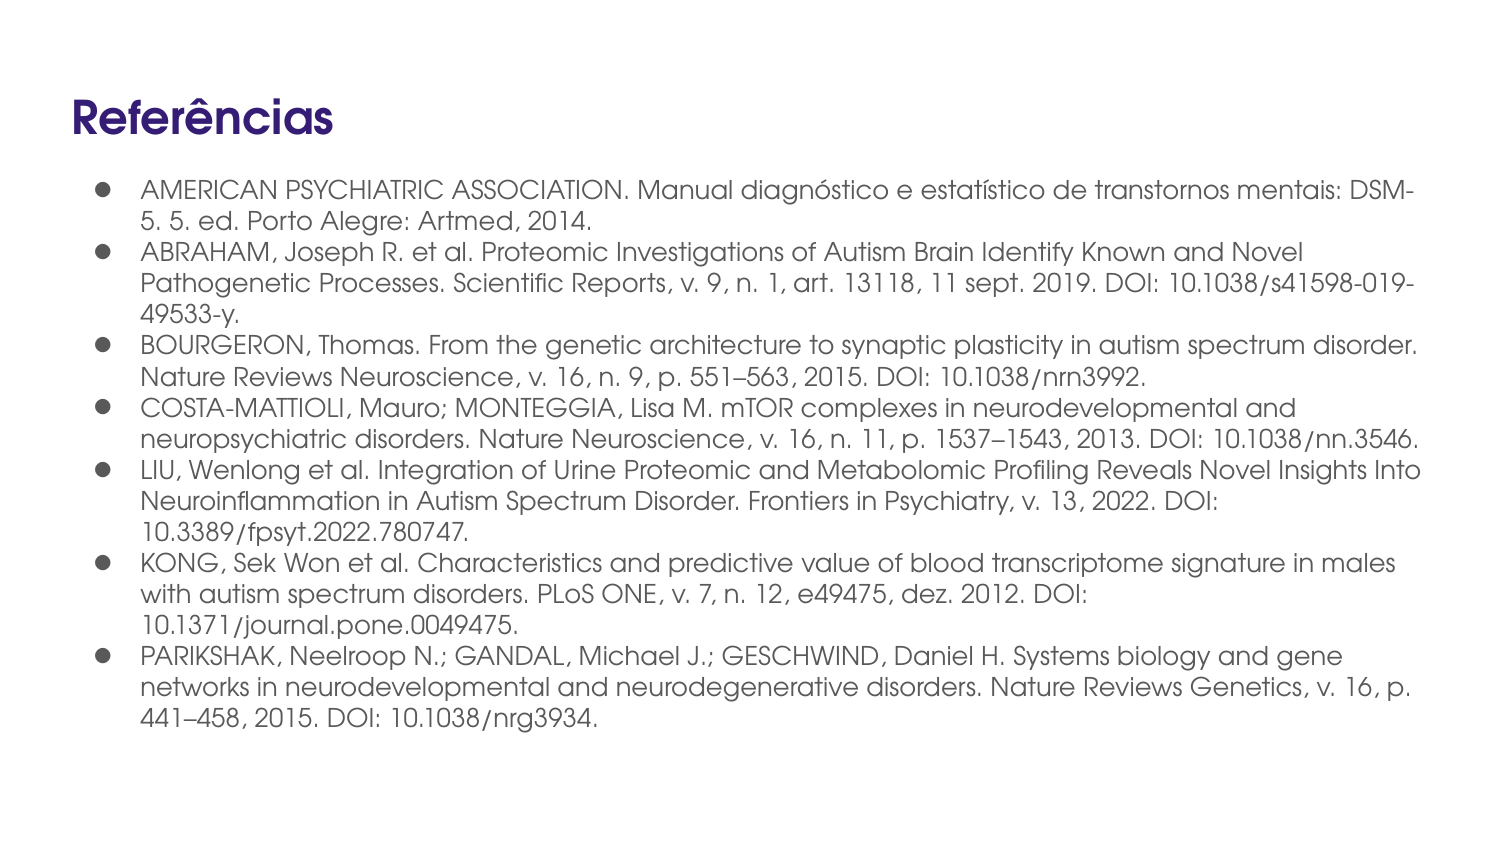

# Referências

AMERICAN PSYCHIATRIC ASSOCIATION. Manual diagnóstico e estatístico de transtornos mentais: DSM-5. 5. ed. Porto Alegre: Artmed, 2014.
ABRAHAM, Joseph R. et al. Proteomic Investigations of Autism Brain Identify Known and Novel Pathogenetic Processes. Scientific Reports, v. 9, n. 1, art. 13118, 11 sept. 2019. DOI: 10.1038/s41598-019-49533-y.
BOURGERON, Thomas. From the genetic architecture to synaptic plasticity in autism spectrum disorder. Nature Reviews Neuroscience, v. 16, n. 9, p. 551–563, 2015. DOI: 10.1038/nrn3992.
COSTA-MATTIOLI, Mauro; MONTEGGIA, Lisa M. mTOR complexes in neurodevelopmental and neuropsychiatric disorders. Nature Neuroscience, v. 16, n. 11, p. 1537–1543, 2013. DOI: 10.1038/nn.3546.
LIU, Wenlong et al. Integration of Urine Proteomic and Metabolomic Profiling Reveals Novel Insights Into Neuroinflammation in Autism Spectrum Disorder. Frontiers in Psychiatry, v. 13, 2022. DOI: 10.3389/fpsyt.2022.780747.
KONG, Sek Won et al. Characteristics and predictive value of blood transcriptome signature in males with autism spectrum disorders. PLoS ONE, v. 7, n. 12, e49475, dez. 2012. DOI: 10.1371/journal.pone.0049475.
PARIKSHAK, Neelroop N.; GANDAL, Michael J.; GESCHWIND, Daniel H. Systems biology and gene networks in neurodevelopmental and neurodegenerative disorders. Nature Reviews Genetics, v. 16, p. 441–458, 2015. DOI: 10.1038/nrg3934.